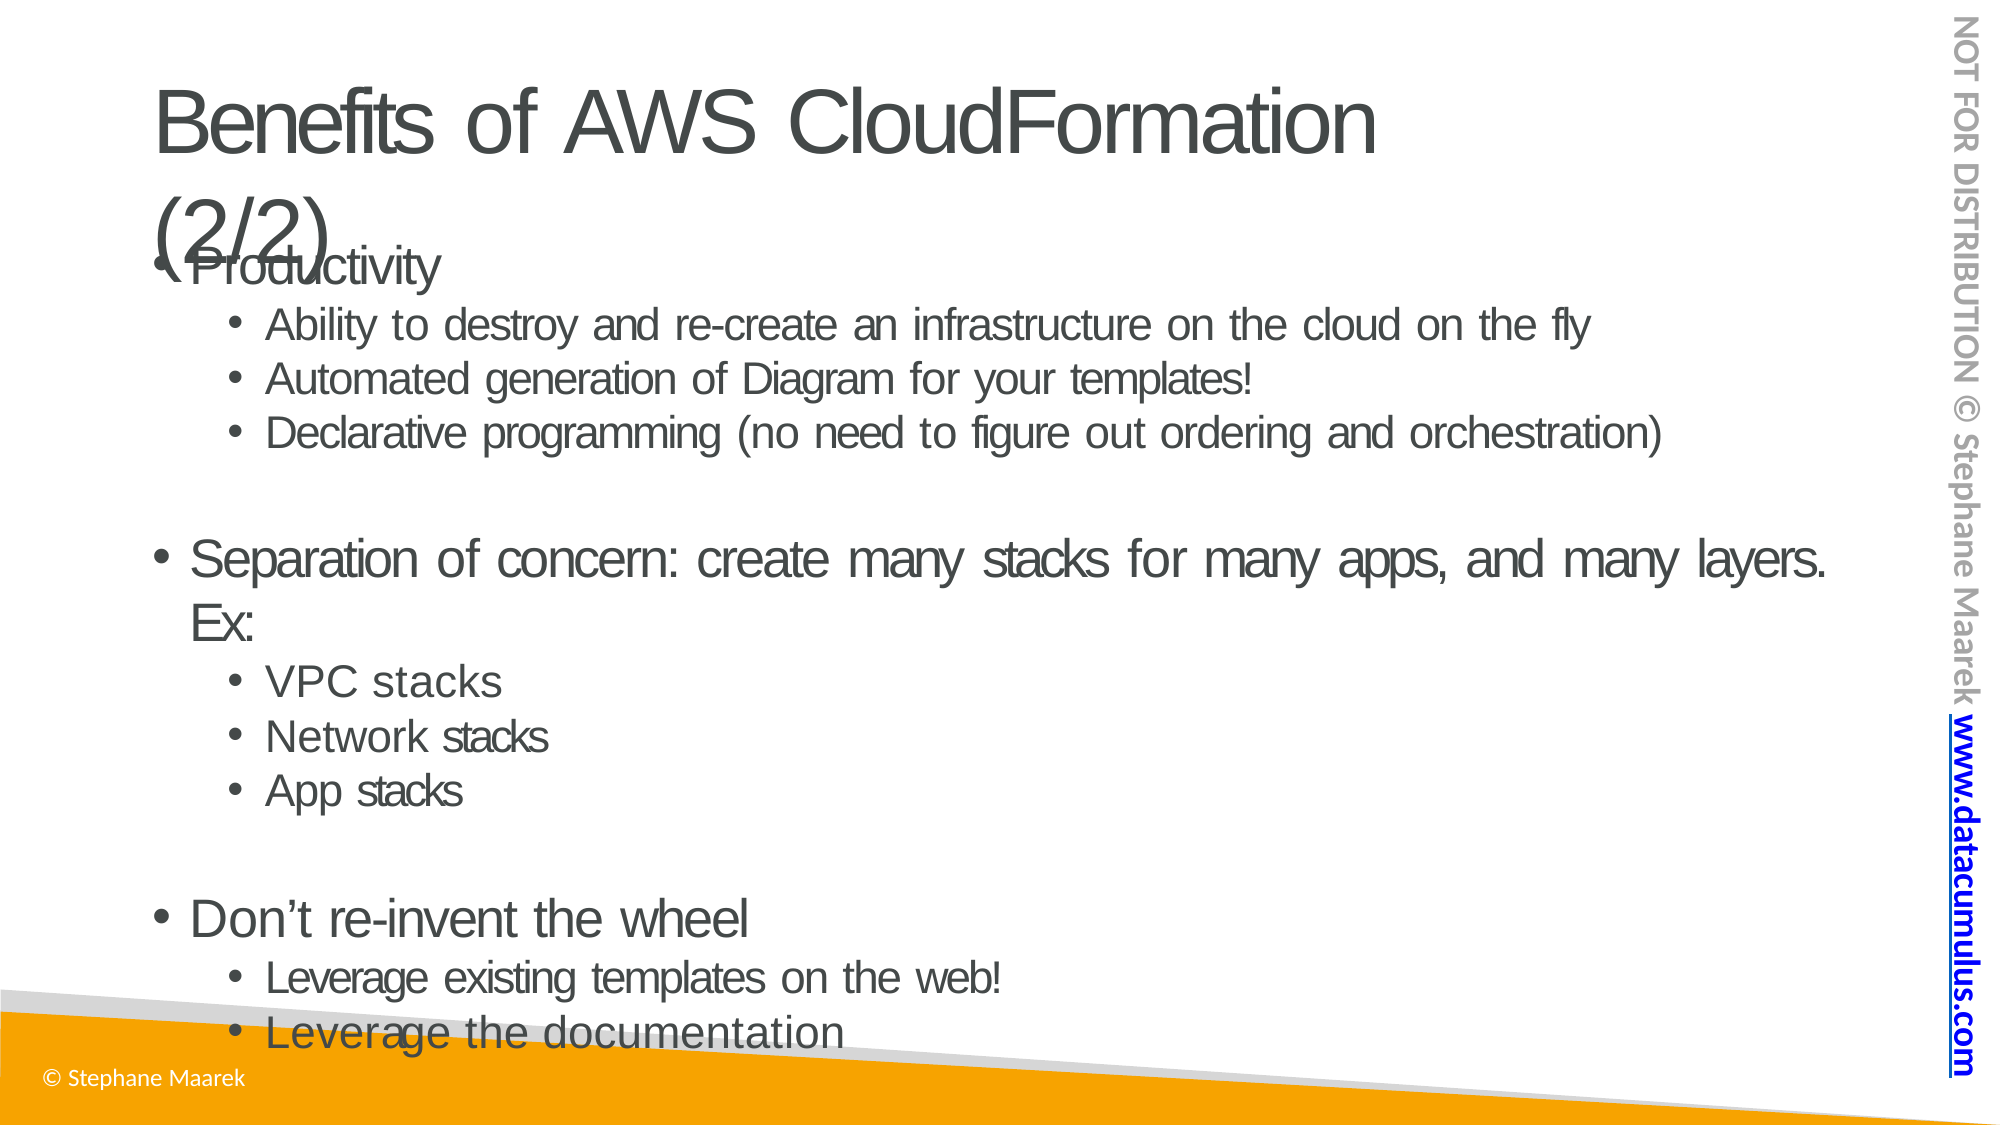

NOT FOR DISTRIBUTION © Stephane Maarek www.datacumulus.com
# Benefits of AWS CloudFormation (2/2)
Productivity
Ability to destroy and re-create an infrastructure on the cloud on the fly
Automated generation of Diagram for your templates!
Declarative programming (no need to figure out ordering and orchestration)

Separation of concern: create many stacks for many apps, and many layers. Ex:
VPC stacks
Network stacks
App stacks

Don’t re-invent the wheel
Leverage existing templates on the web!
Leverage the documentation
© Stephane Maarek